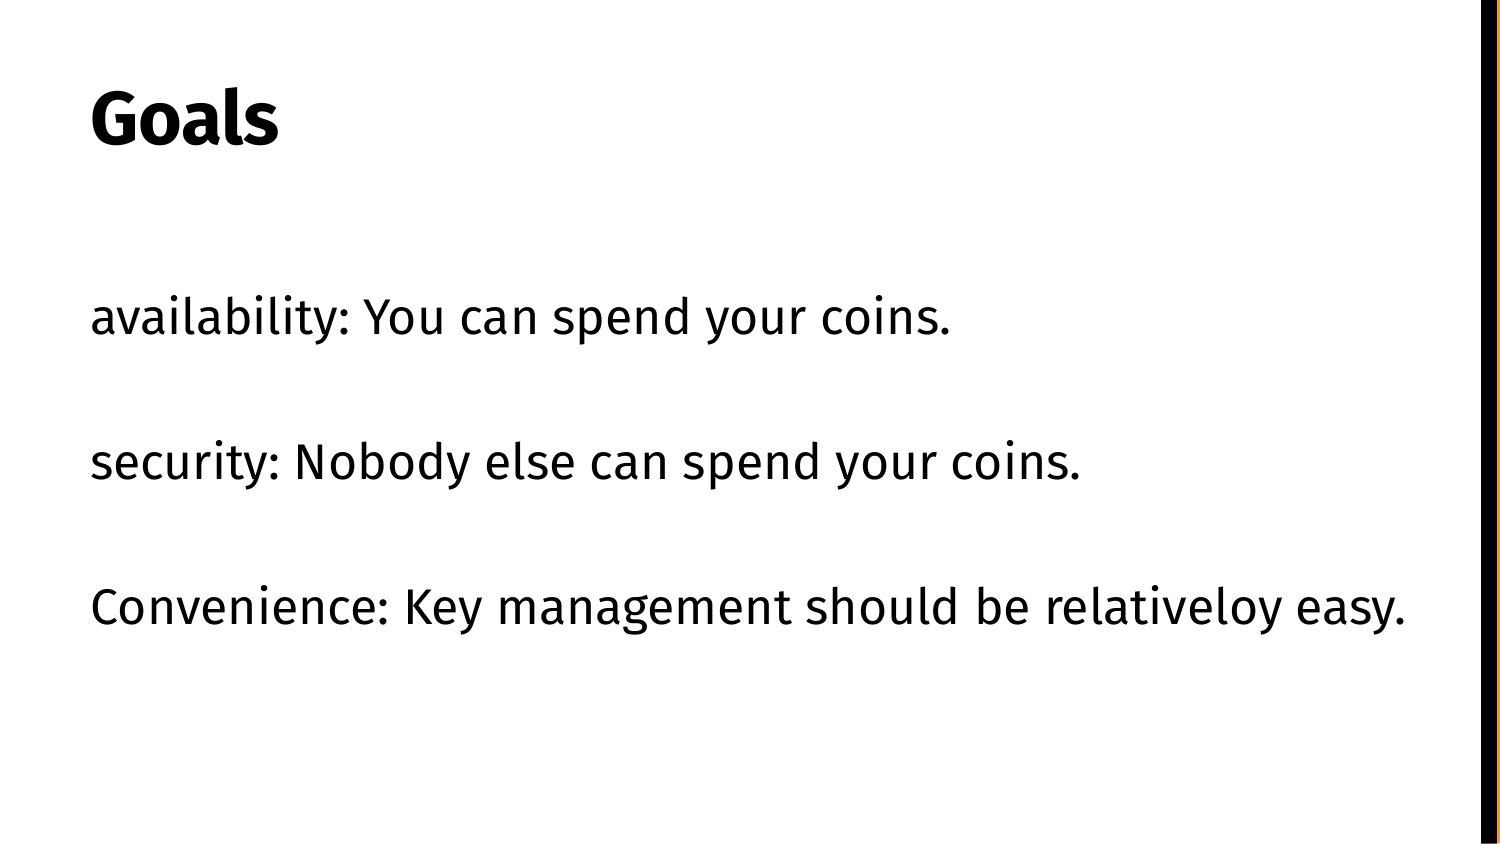

# Goals

availability: You can spend your coins.

security: Nobody else can spend your coins.

Convenience: Key management should be relativeloy easy.